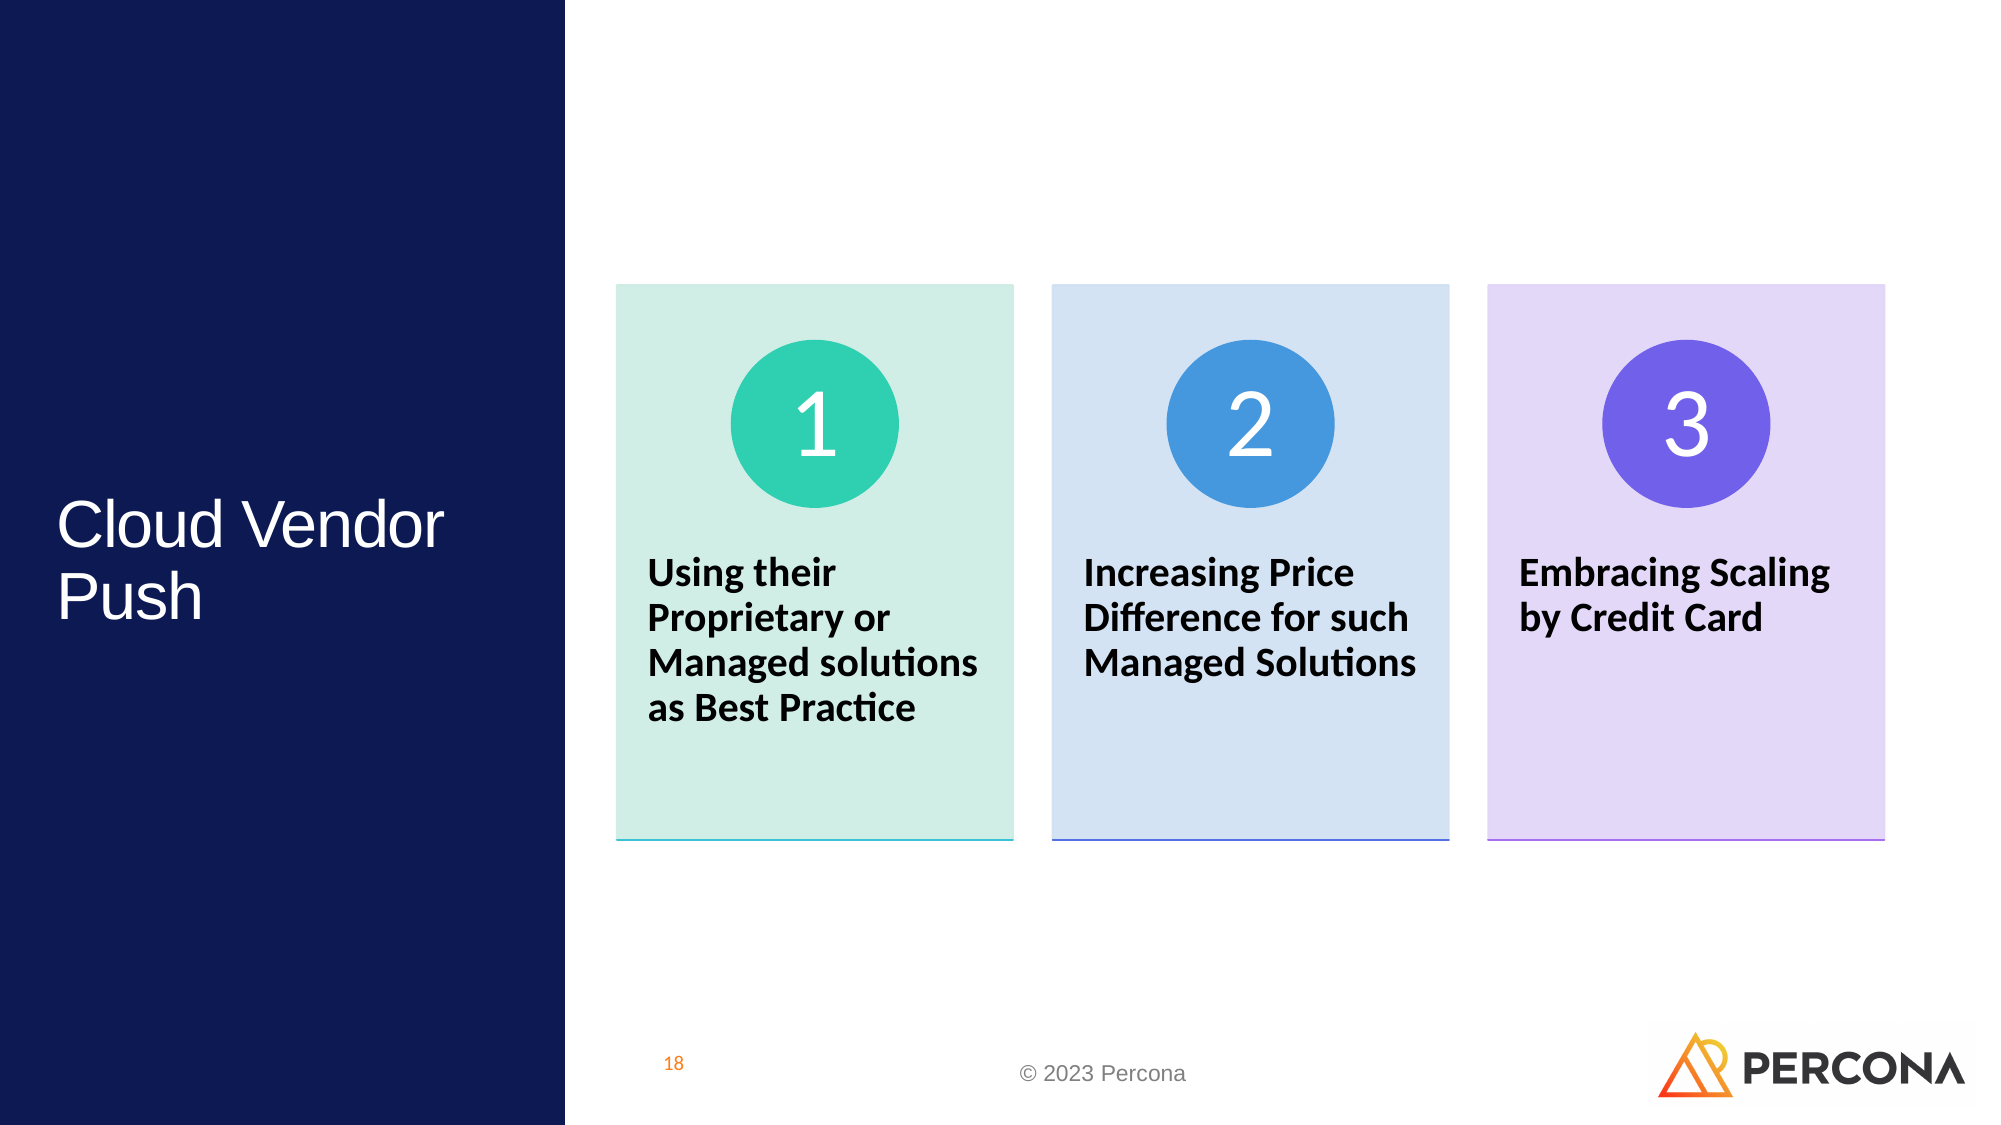

Using their Proprietary or Managed solutions as Best Practice
1
Increasing Price Difference for such Managed Solutions
2
Embracing Scaling by Credit Card
3
# Cloud Vendor Push
© 2023 Percona
18